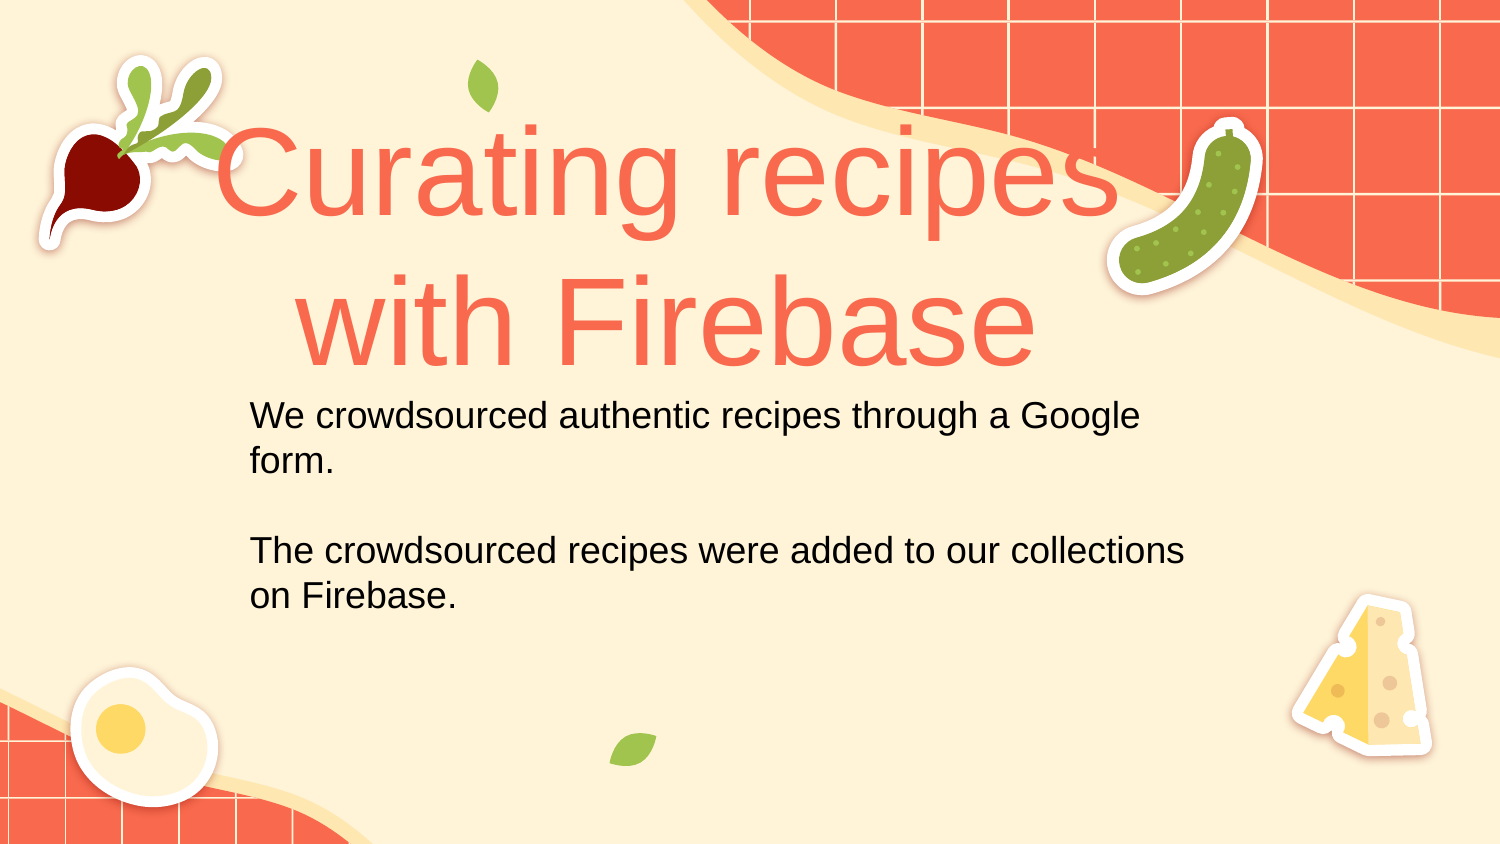

Curating recipes with Firebase
We crowdsourced authentic recipes through a Google form.

The crowdsourced recipes were added to our collections on Firebase.